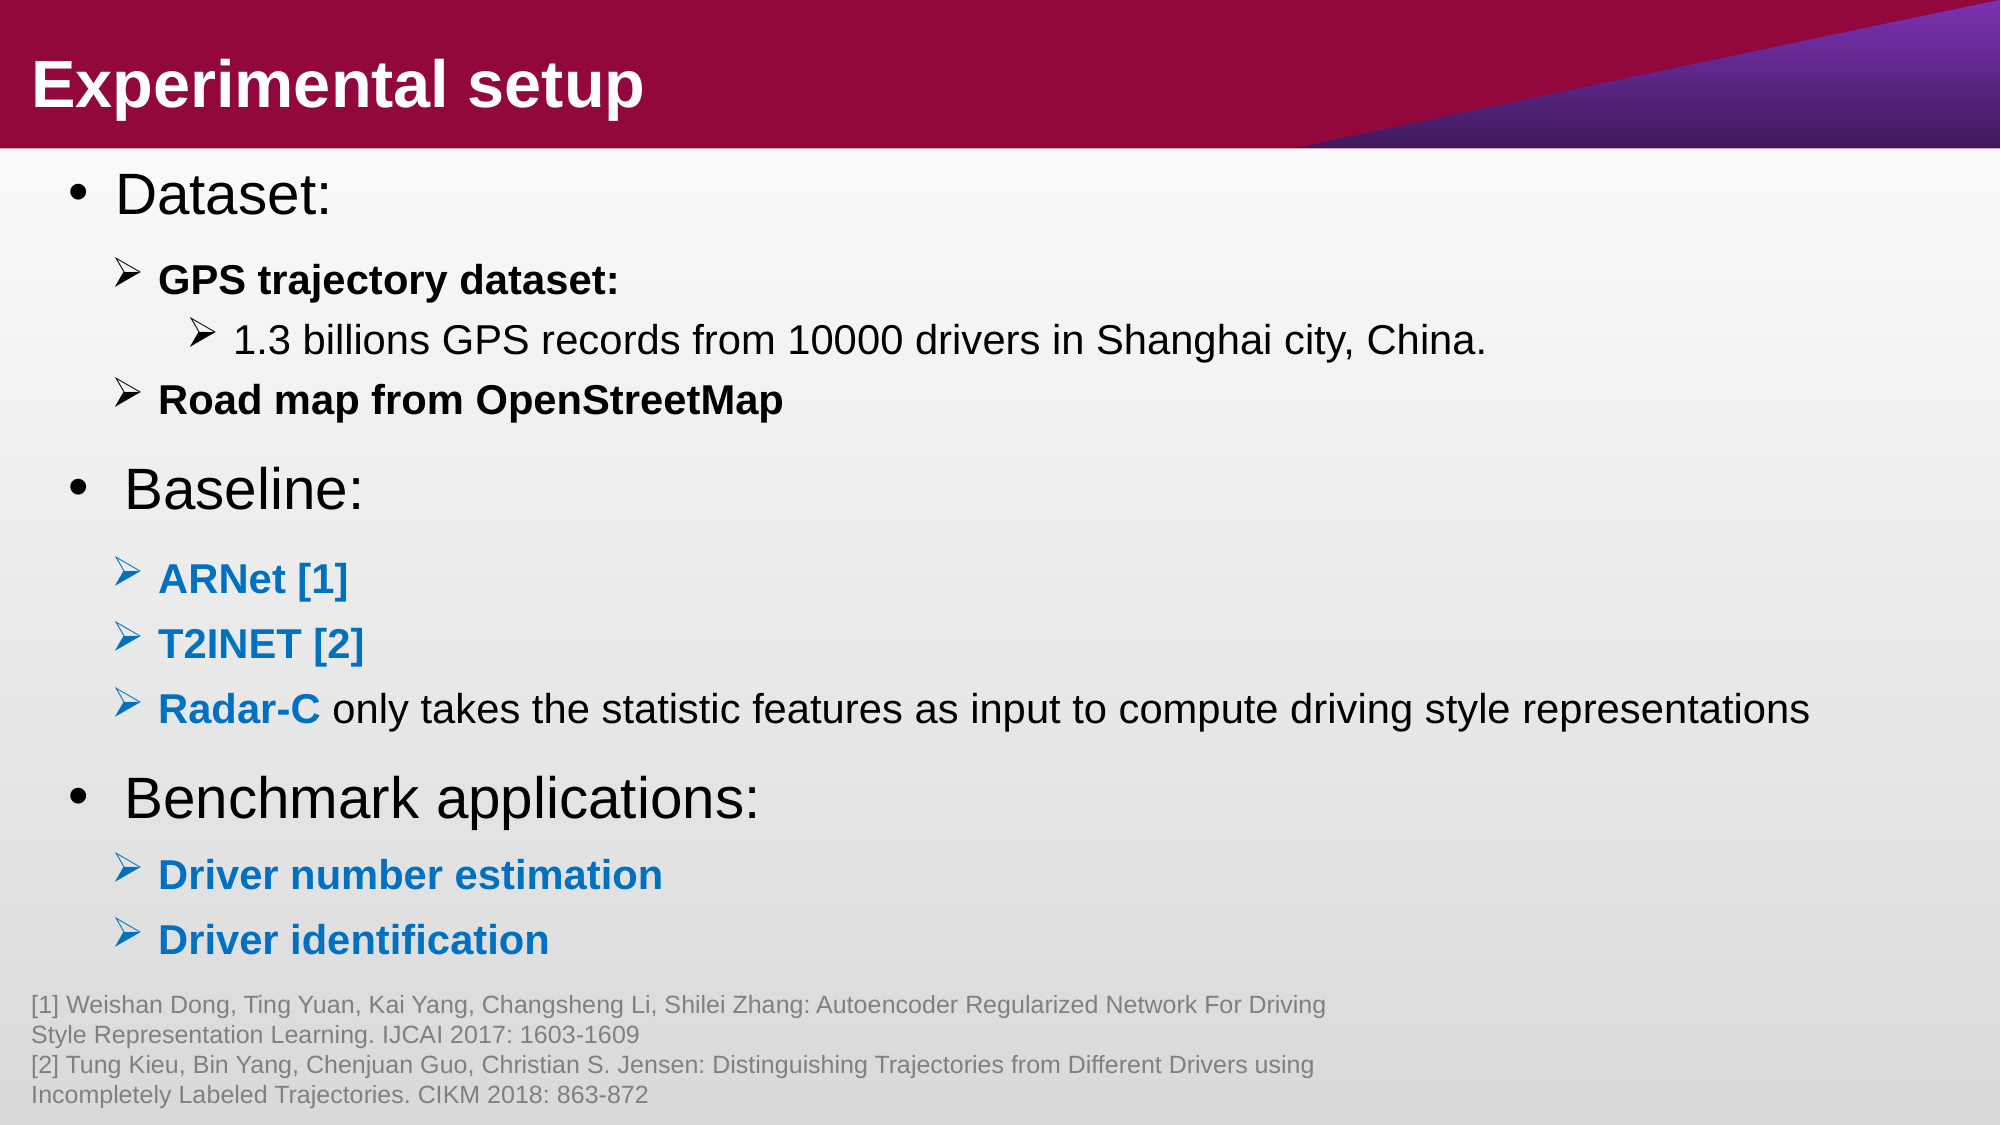

Experimental setup
Dataset:
GPS trajectory dataset:
1.3 billions GPS records from 10000 drivers in Shanghai city, China.
Road map from OpenStreetMap
Baseline:
ARNet [1]
T2INET [2]
Radar-C only takes the statistic features as input to compute driving style representations
Benchmark applications:
Driver number estimation
Driver identification
[1] Weishan Dong, Ting Yuan, Kai Yang, Changsheng Li, Shilei Zhang: Autoencoder Regularized Network For Driving Style Representation Learning. IJCAI 2017: 1603-1609
[2] Tung Kieu, Bin Yang, Chenjuan Guo, Christian S. Jensen: Distinguishing Trajectories from Different Drivers using Incompletely Labeled Trajectories. CIKM 2018: 863-872
17